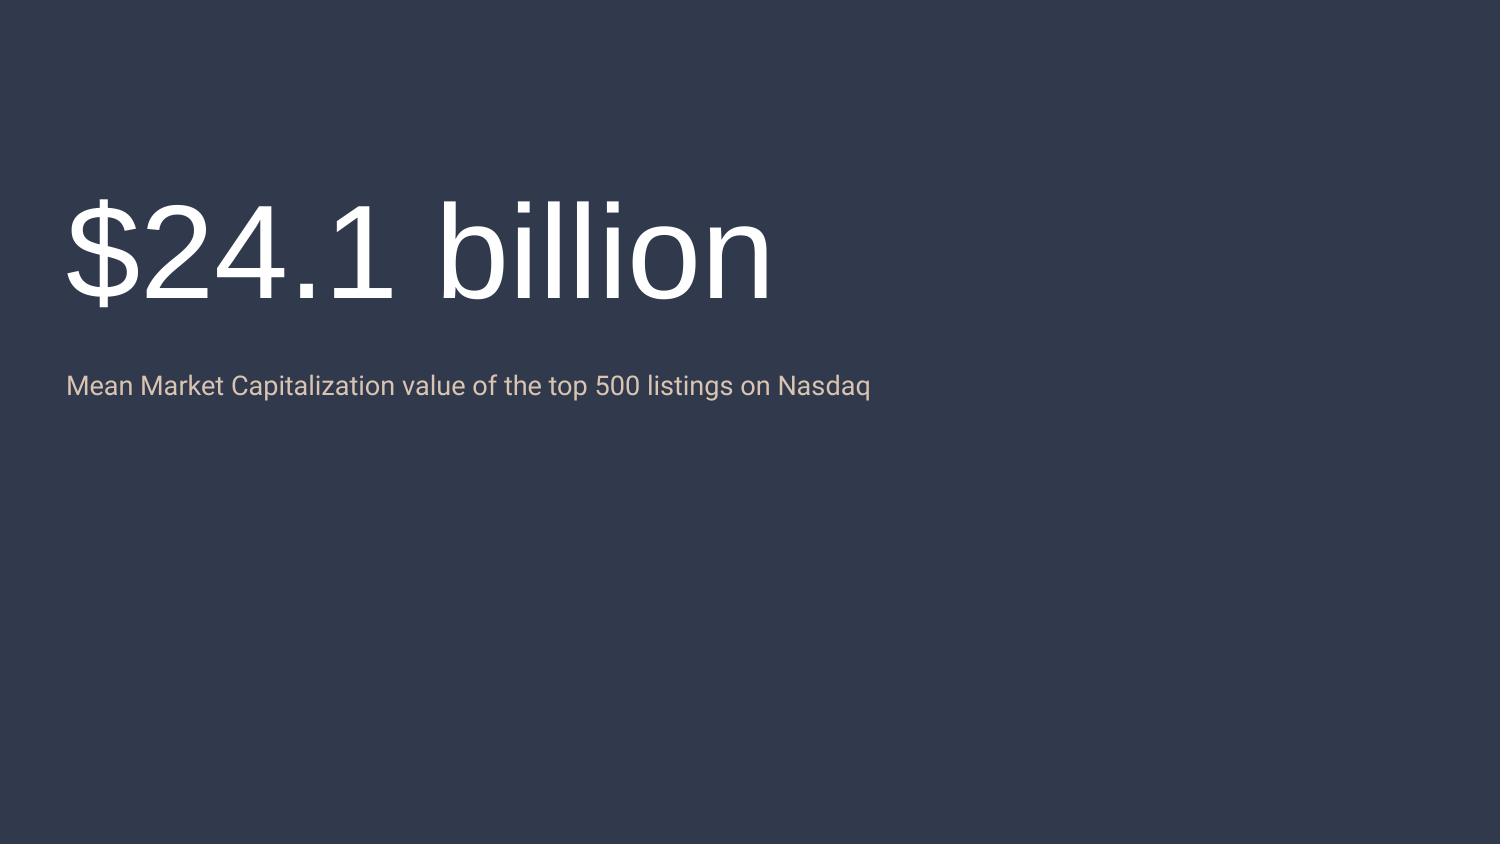

# $24.1 billion
Mean Market Capitalization value of the top 500 listings on Nasdaq